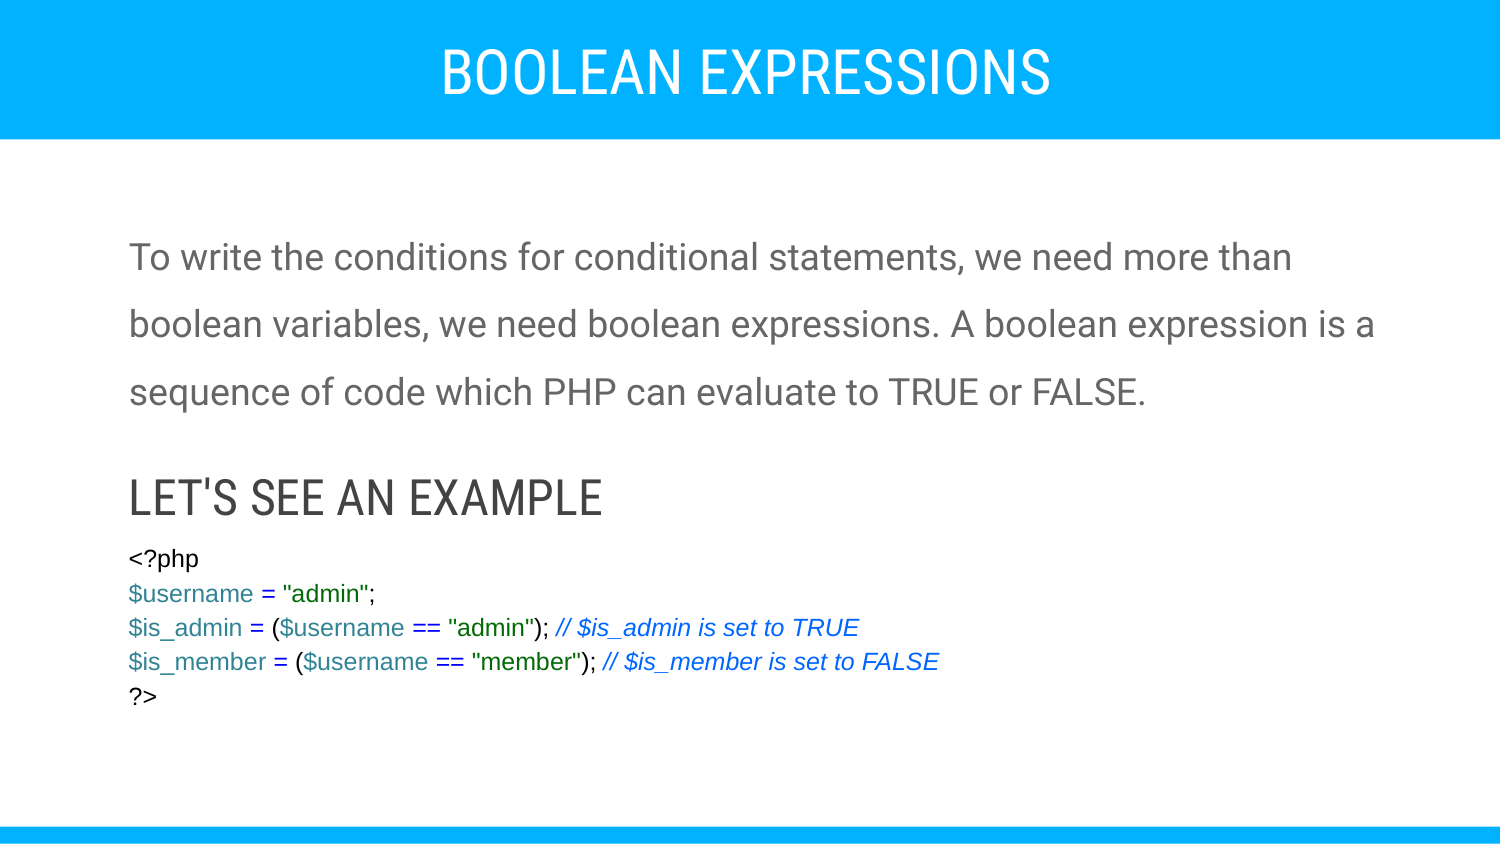

BOOLEAN EXPRESSIONS
To write the conditions for conditional statements, we need more than boolean variables, we need boolean expressions. A boolean expression is a sequence of code which PHP can evaluate to TRUE or FALSE.
LET'S SEE AN EXAMPLE
<?php
$username = "admin";
$is_admin = ($username == "admin"); // $is_admin is set to TRUE
$is_member = ($username == "member"); // $is_member is set to FALSE
?>